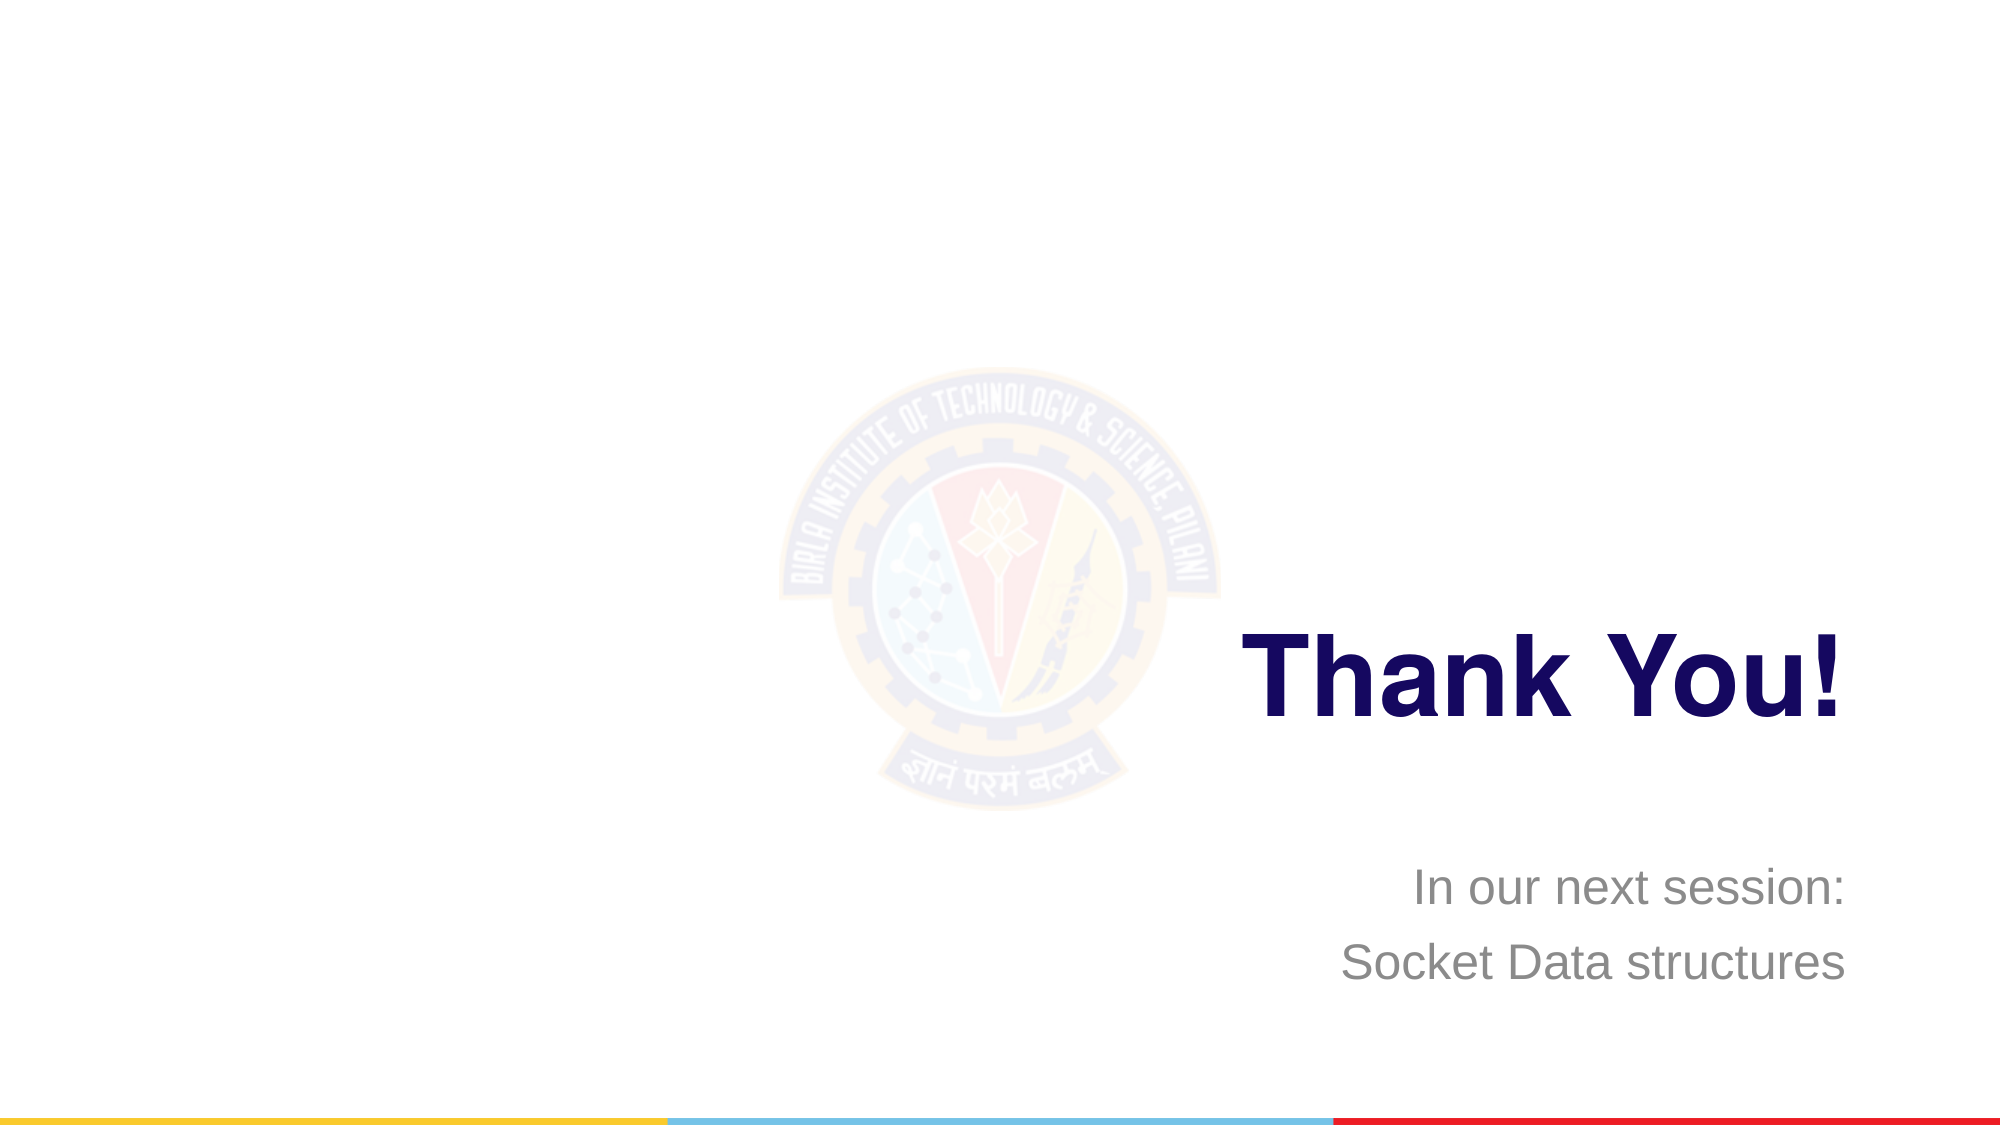

# Thank You!
In our next session:
Socket Data structures